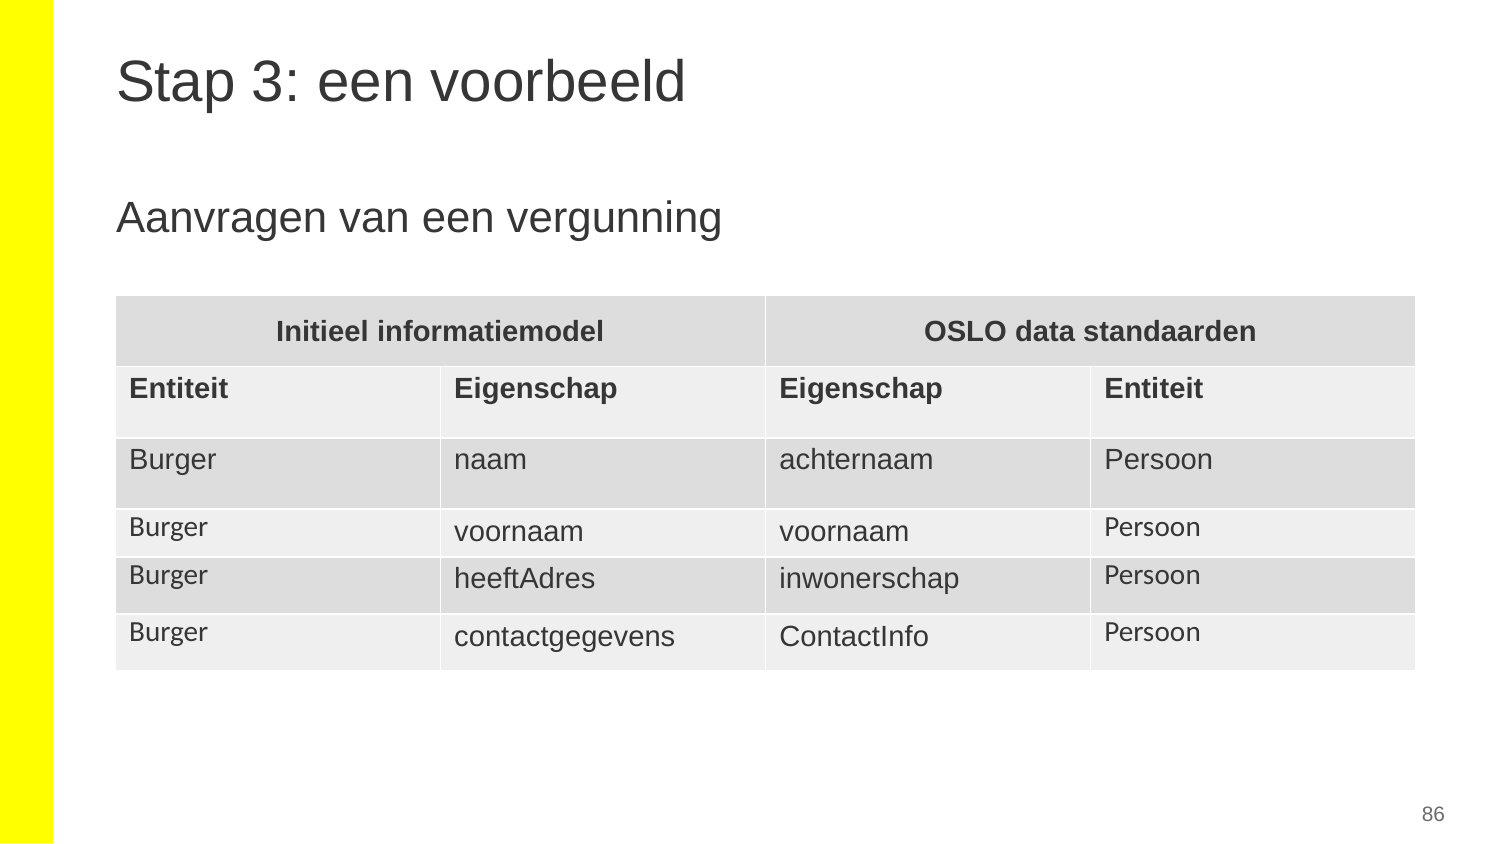

# Stap 3: een voorbeeld
Aanvragen van een vergunning

| Initieel informatiemodel |  | OSLO data standaarden |  |
| --- | --- | --- | --- |
| Entiteit | Eigenschap | Eigenschap | Entiteit |
| Burger | naam | achternaam | Persoon |
| Burger | voornaam | voornaam | Persoon |
| Burger | heeftAdres | inwonerschap | Persoon |
| Burger | contactgegevens | ContactInfo | Persoon |
86